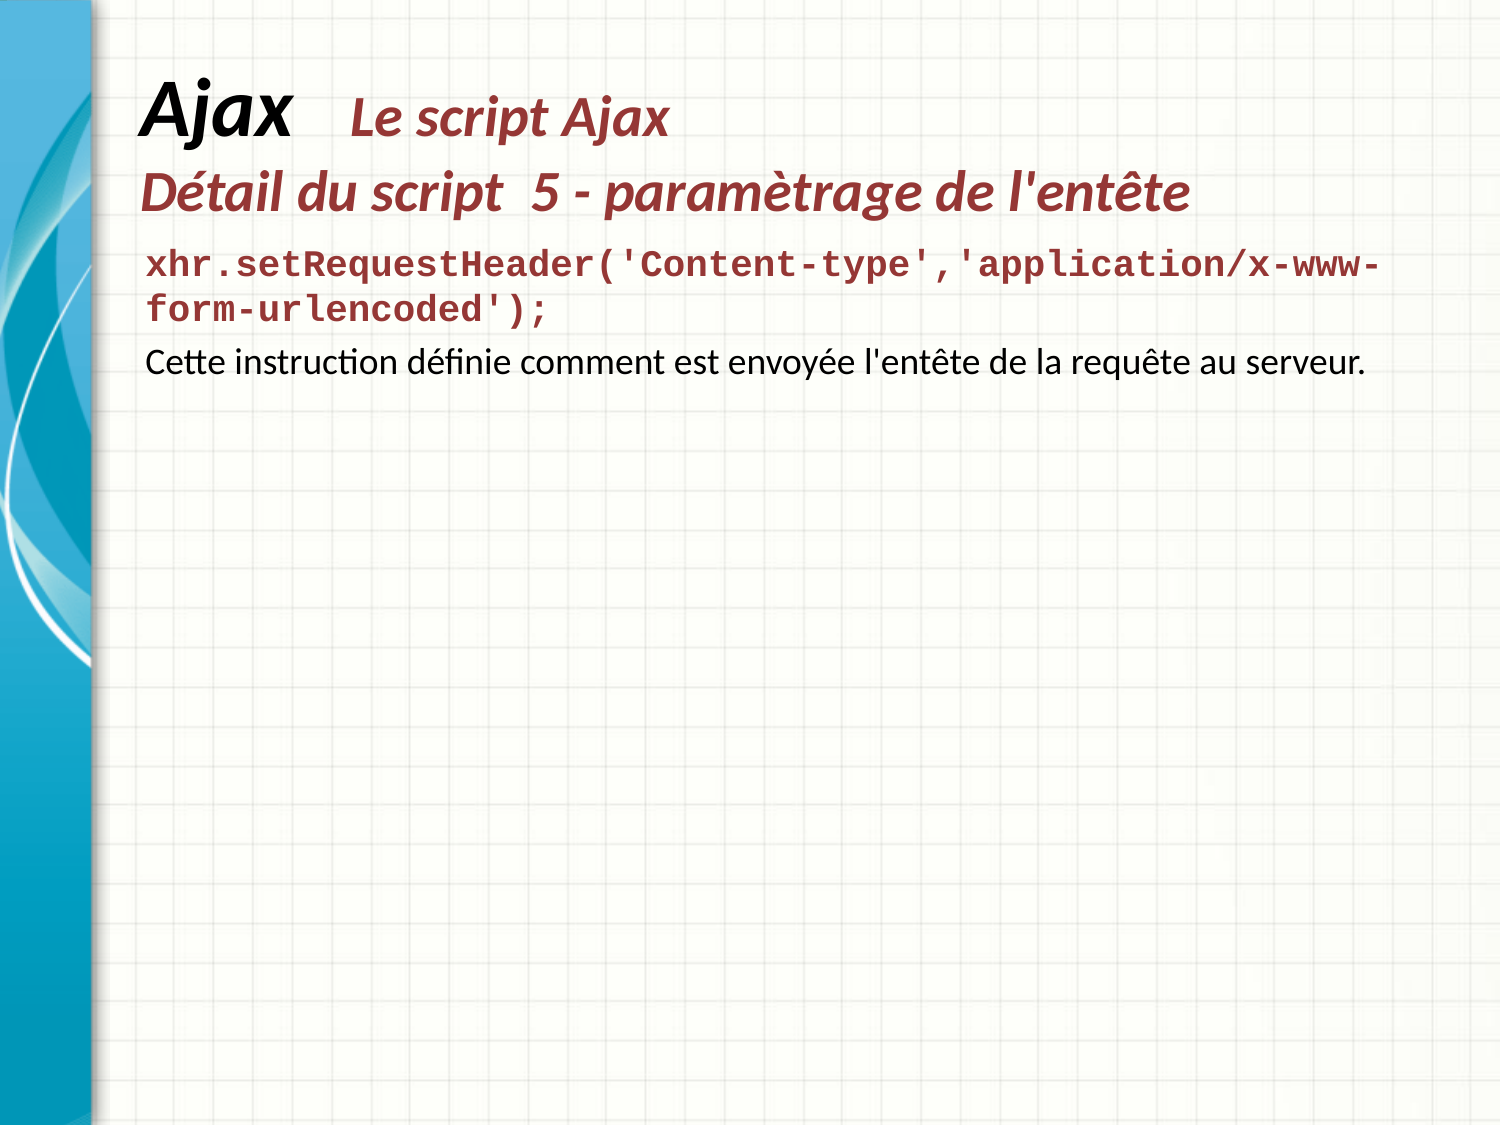

# Ajax   Le script Ajax Détail du script  5 - paramètrage de l'entête
xhr.setRequestHeader('Content-type','application/x-www-form-urlencoded');
Cette instruction définie comment est envoyée l'entête de la requête au serveur.